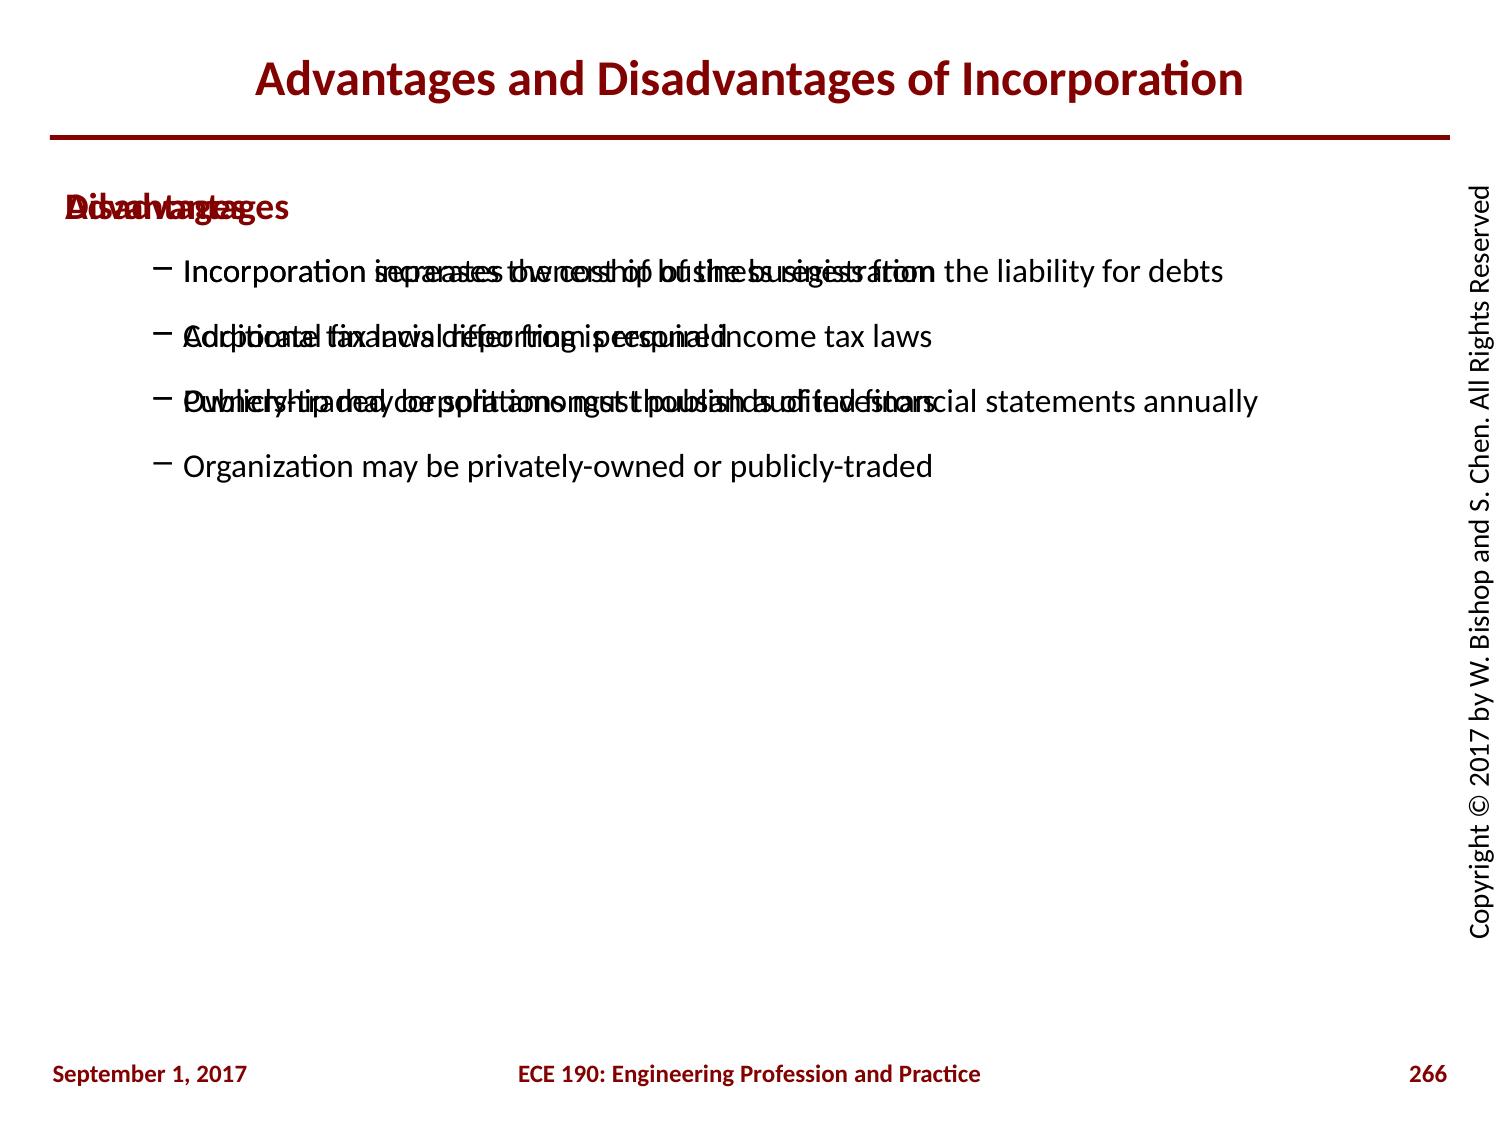

# Advantages and Disadvantages of Incorporation
Advantages
Incorporation separates ownership of the business from the liability for debts
Corporate tax laws differ from personal income tax laws
Ownership may be split amongst thousands of investors
Organization may be privately-owned or publicly-traded
Disadvantages
Incorporation increases the cost of business registration
Additional financial reporting is required
Publicly-traded corporations must publish audited financial statements annually

September 1, 2017
ECE 190: Engineering Profession and Practice
266